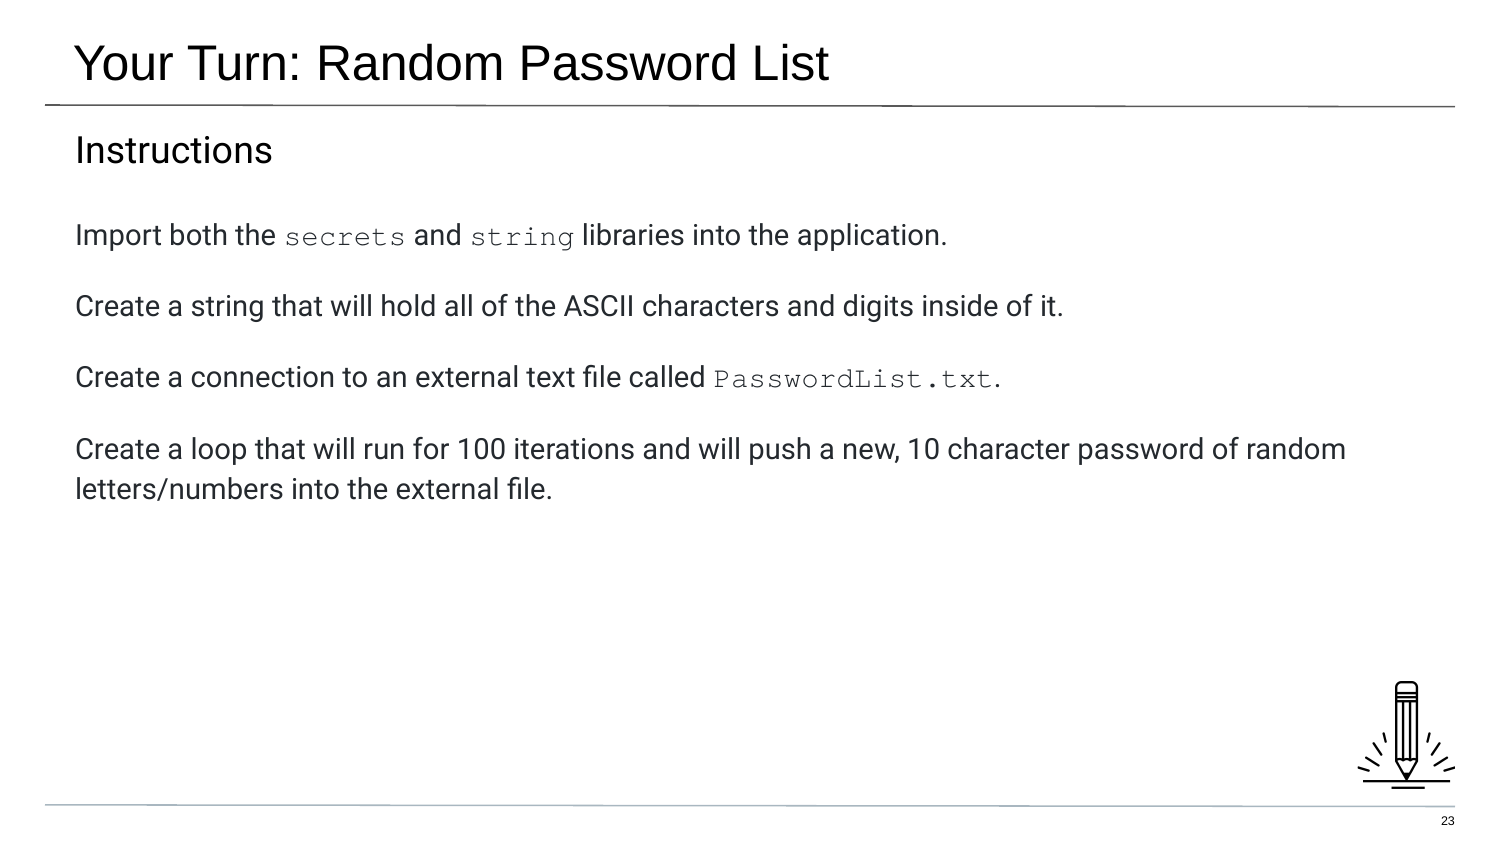

# Your Turn: Random Password List
Instructions
Import both the secrets and string libraries into the application.
Create a string that will hold all of the ASCII characters and digits inside of it.
Create a connection to an external text file called PasswordList.txt.
Create a loop that will run for 100 iterations and will push a new, 10 character password of random letters/numbers into the external file.

23